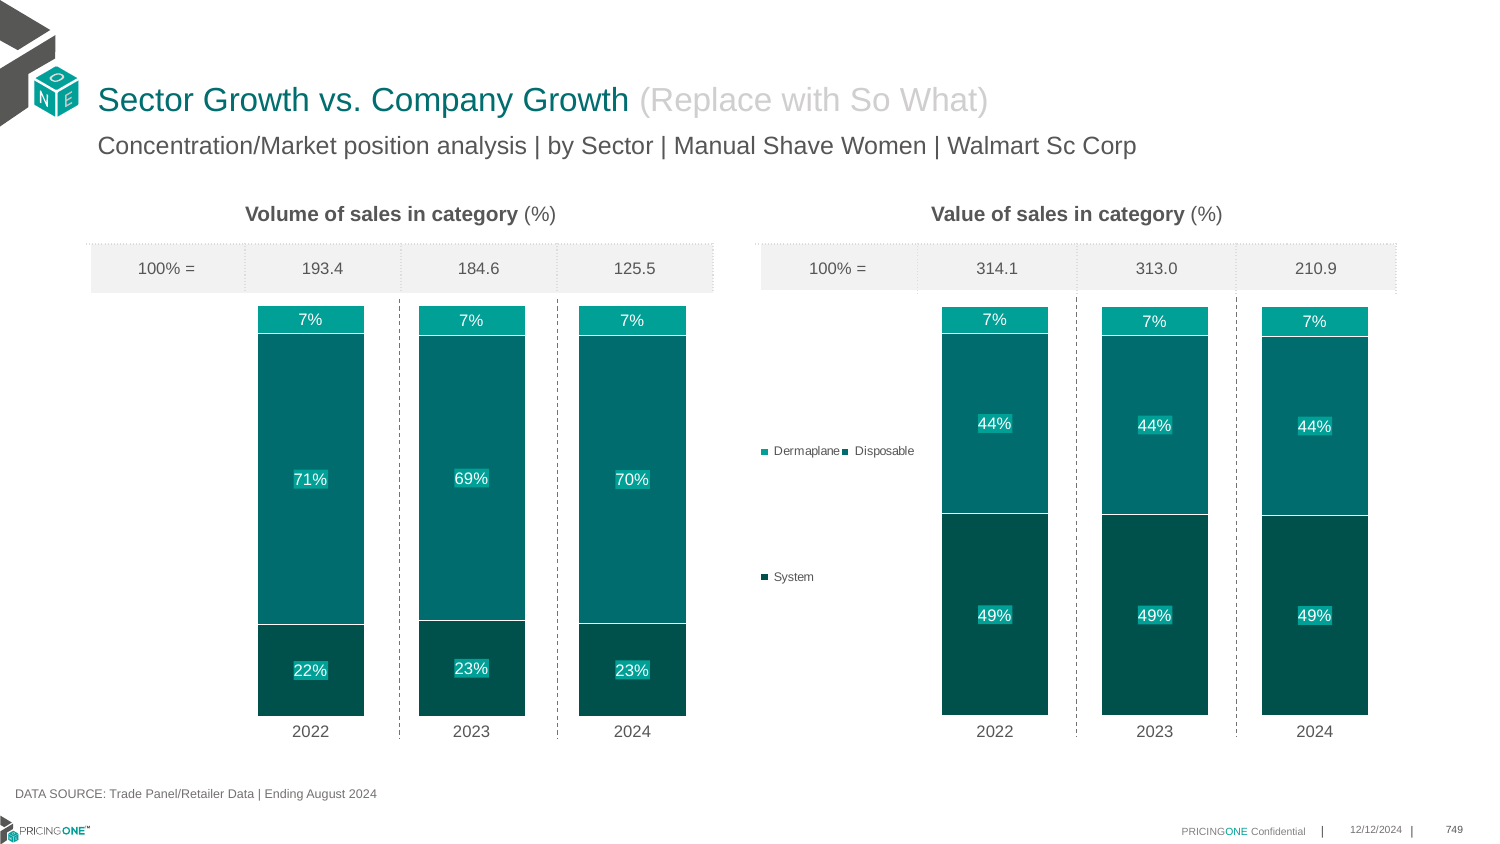

# Sector Growth vs. Company Growth (Replace with So What)
Concentration/Market position analysis | by Sector | Manual Shave Women | Walmart Sc Corp
| Volume of sales in category (%) |  |  |  |
| --- | --- | --- | --- |
| 100% = | 193.4 | 184.6 | 125.5 |
| Value of sales in category (%) |  |  |  |
| --- | --- | --- | --- |
| 100% = | 314.1 | 313.0 | 210.9 |

### Chart

| Category | System | Disposable | Dermaplane |
|---|---|---|---|
| 2022 | 0.22341899275881005 | 0.7079126667771471 | 0.06866834046404277 |
| 2023 | 0.23384900431673822 | 0.6924927037805039 | 0.0736582919027579 |
| 2024 | 0.2262576897102682 | 0.6998355940649639 | 0.0739067162247679 |

### Chart

| Category | System | Disposable | Dermaplane |
|---|---|---|---|
| 2022 | 0.49284627628514927 | 0.4414388029435842 | 0.06571492077126657 |
| 2023 | 0.491528519320179 | 0.4359848637110833 | 0.07248661696873769 |
| 2024 | 0.489161621857533 | 0.4364741028073208 | 0.07436427533514622 |
DATA SOURCE: Trade Panel/Retailer Data | Ending August 2024

12/12/2024
749